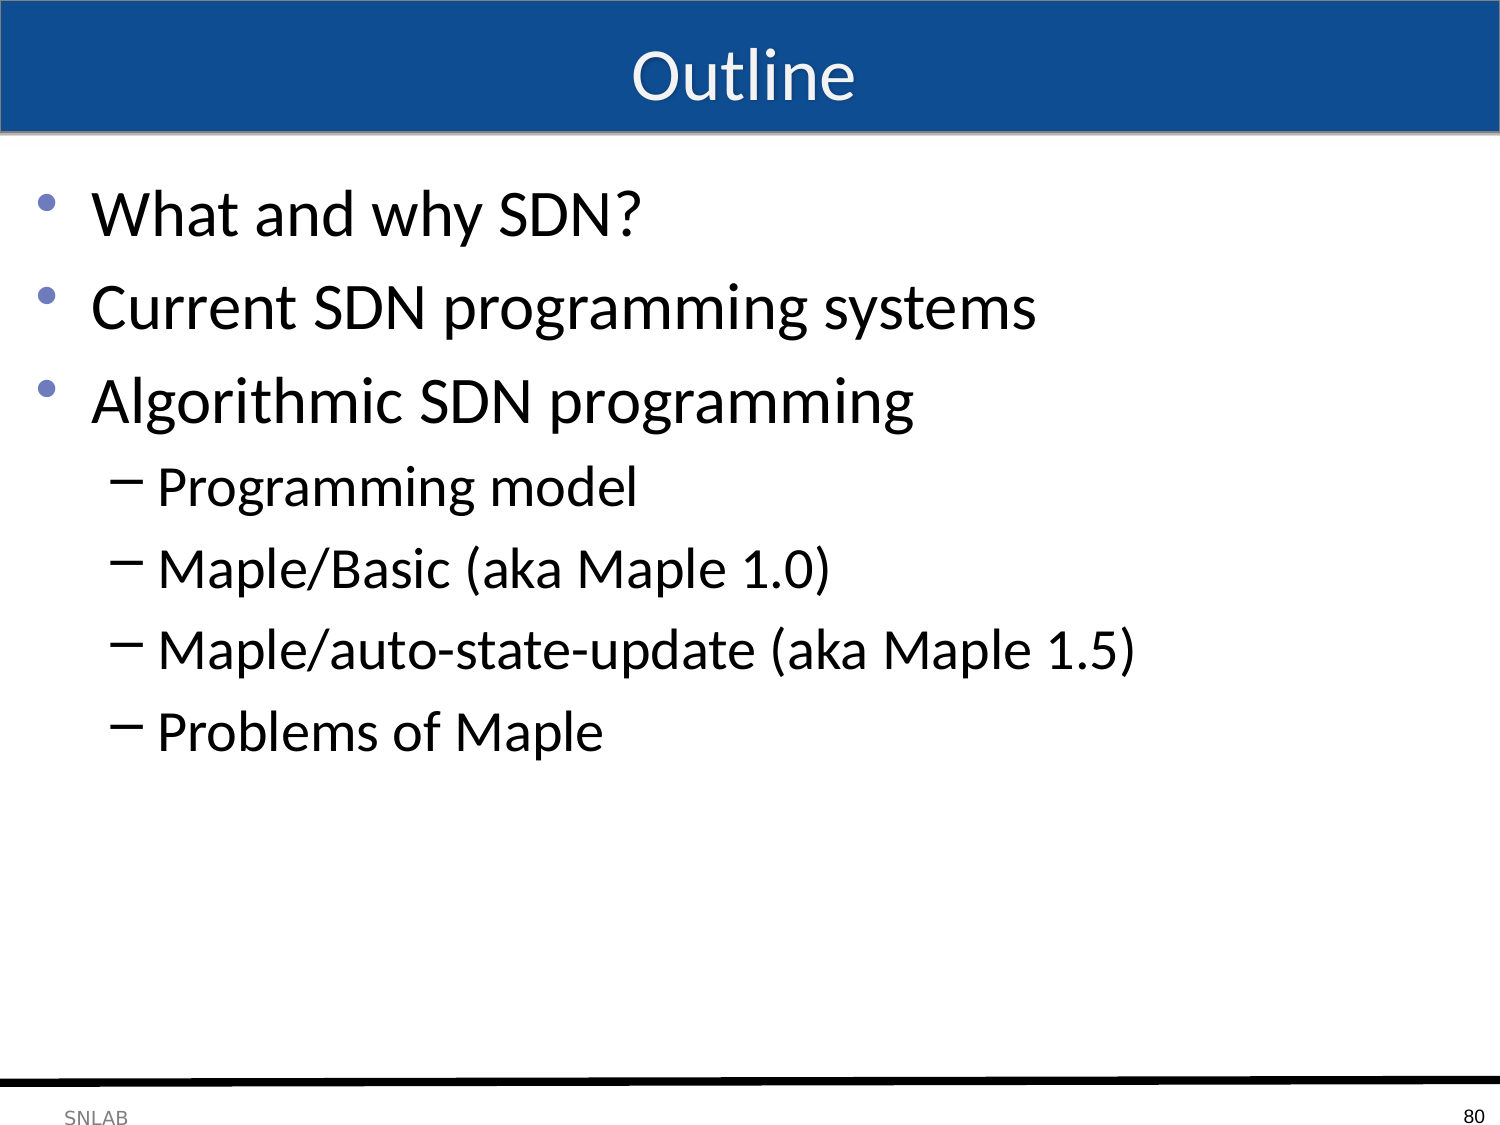

# Outline
What and why SDN?
Current SDN programming systems
Algorithmic SDN programming
Programming model
Maple/Basic (aka Maple 1.0)
Maple/auto-state-update (aka Maple 1.5)
Problems of Maple

80